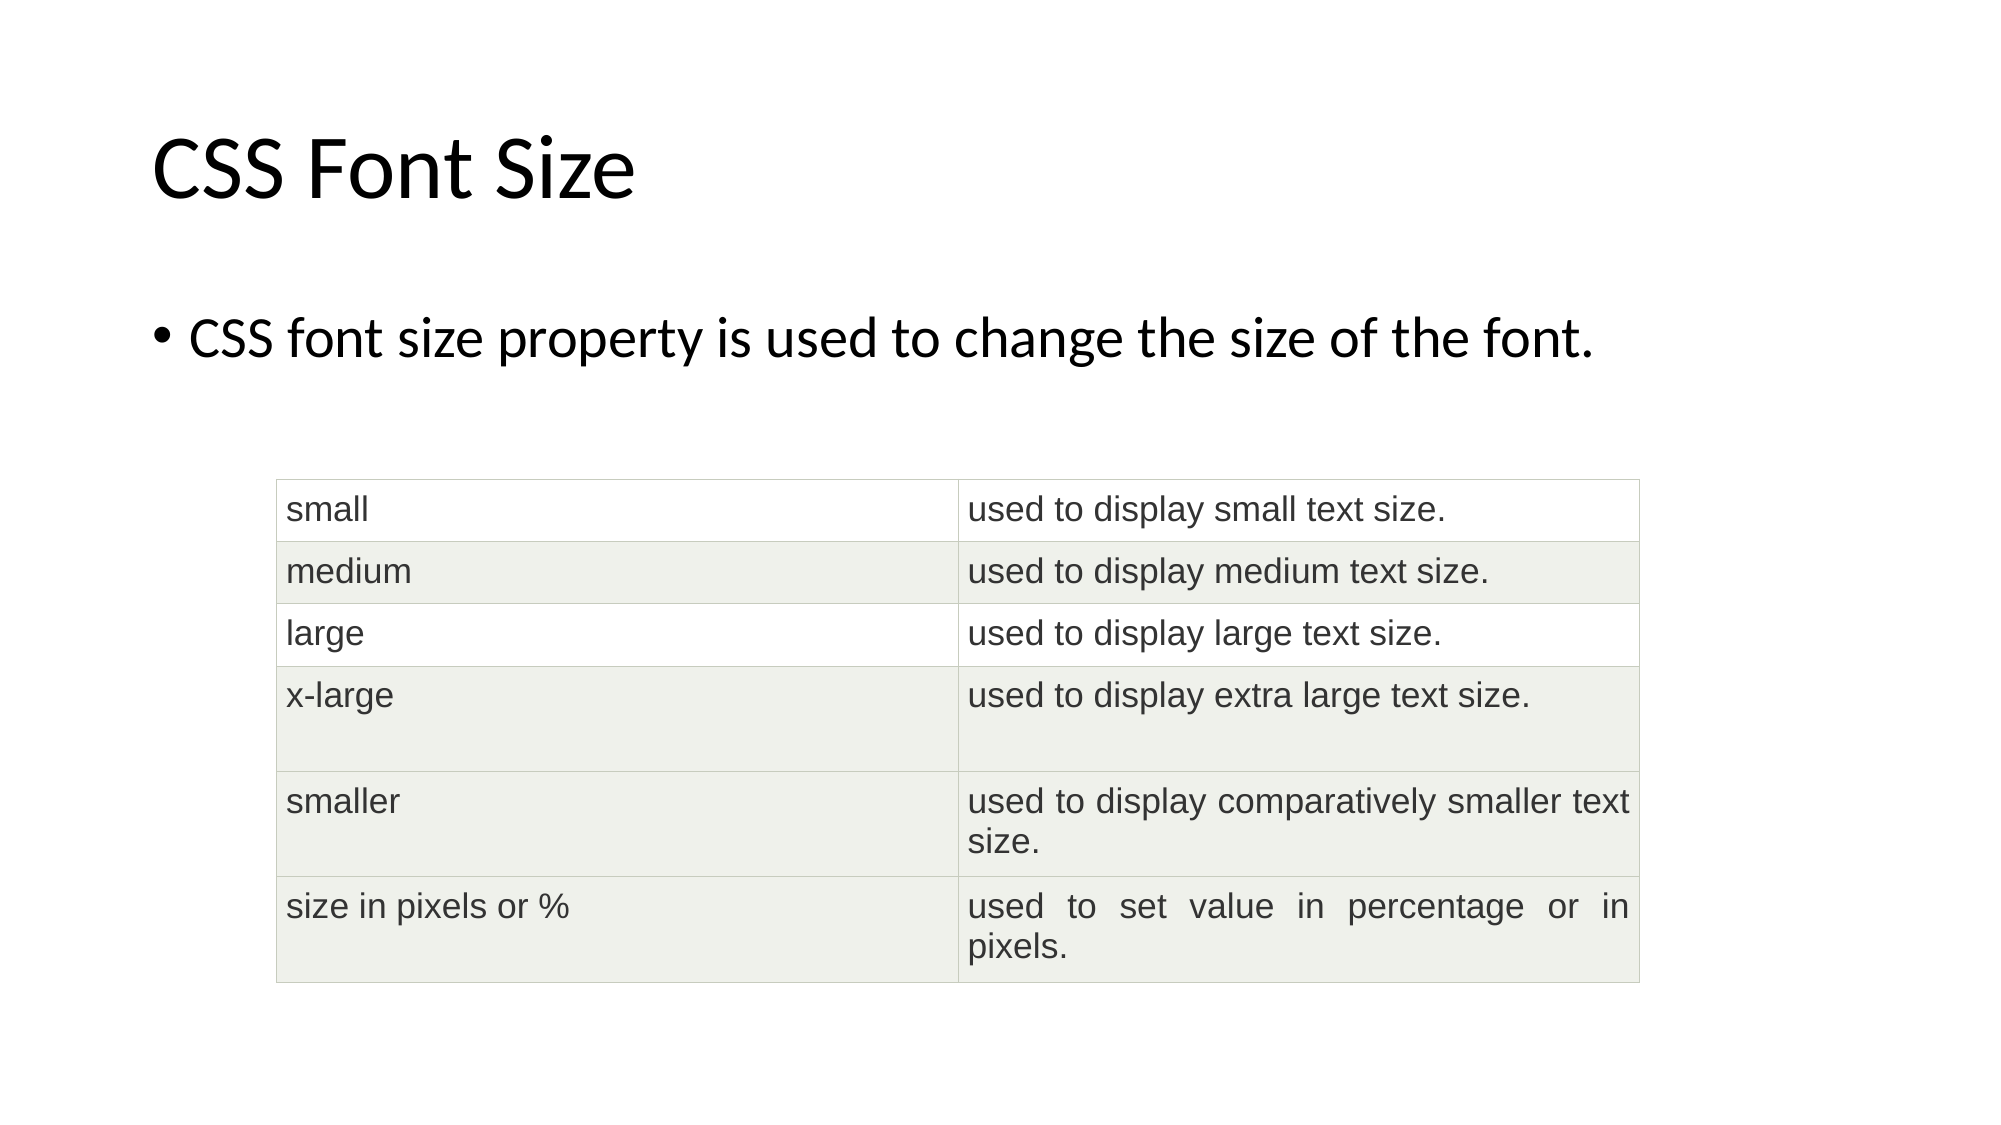

# CSS Font Size
CSS font size property is used to change the size of the font.

| small | used to display small text size. |
| --- | --- |
| medium | used to display medium text size. |
| large | used to display large text size. |
| x-large | used to display extra large text size. |
| smaller | used to display comparatively smaller text size. |
| size in pixels or % | used to set value in percentage or in pixels. |